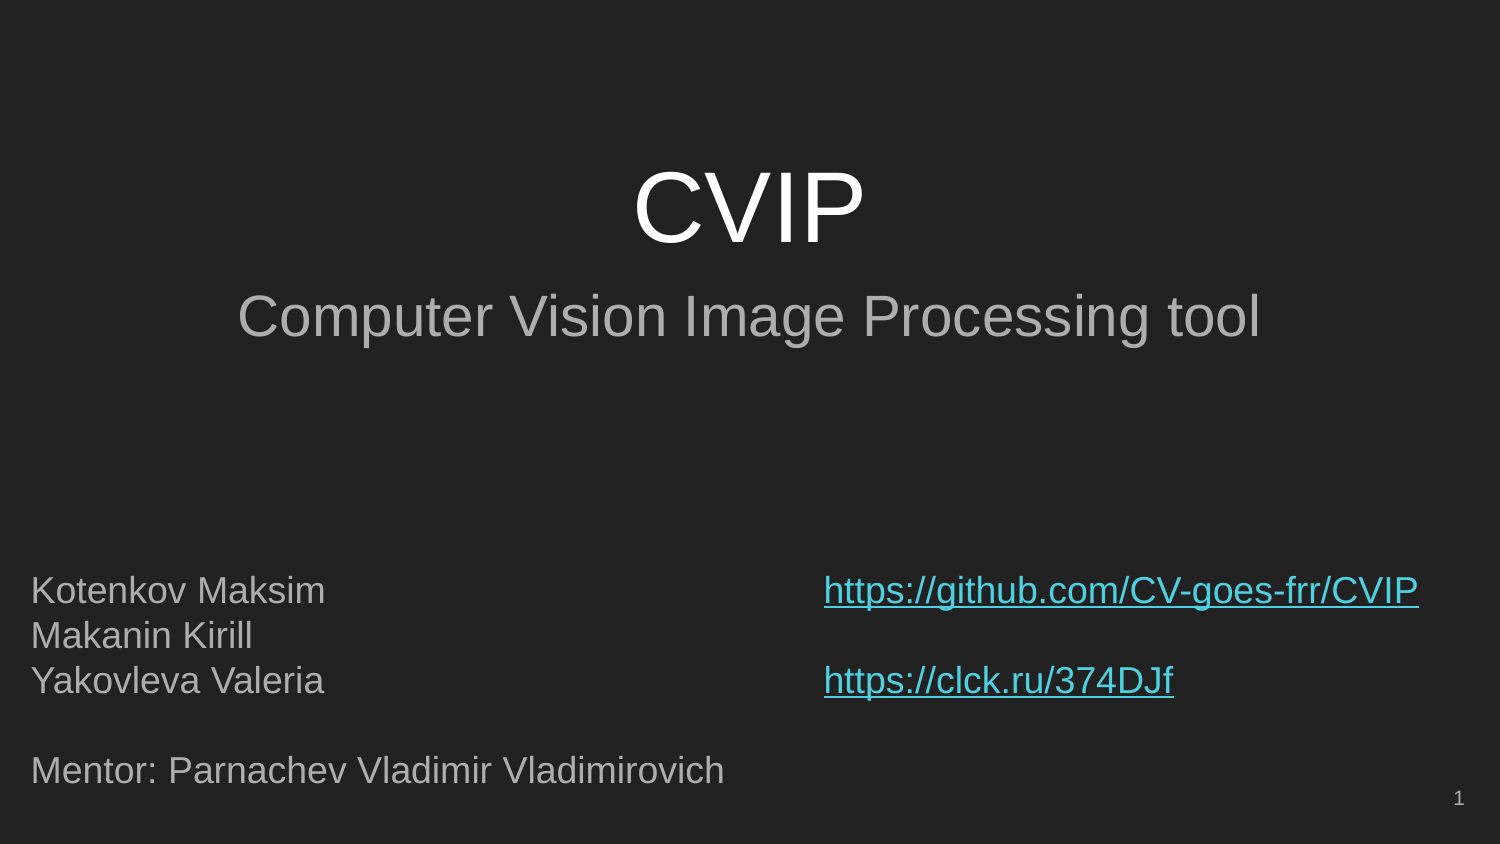

# CVIP
Computer Vision Image Processing tool
Kotenkov Maksim
Makanin Kirill
Yakovleva Valeria

Mentor: Parnachev Vladimir Vladimirovich
https://github.com/CV-goes-frr/CVIP
https://clck.ru/374DJf
1